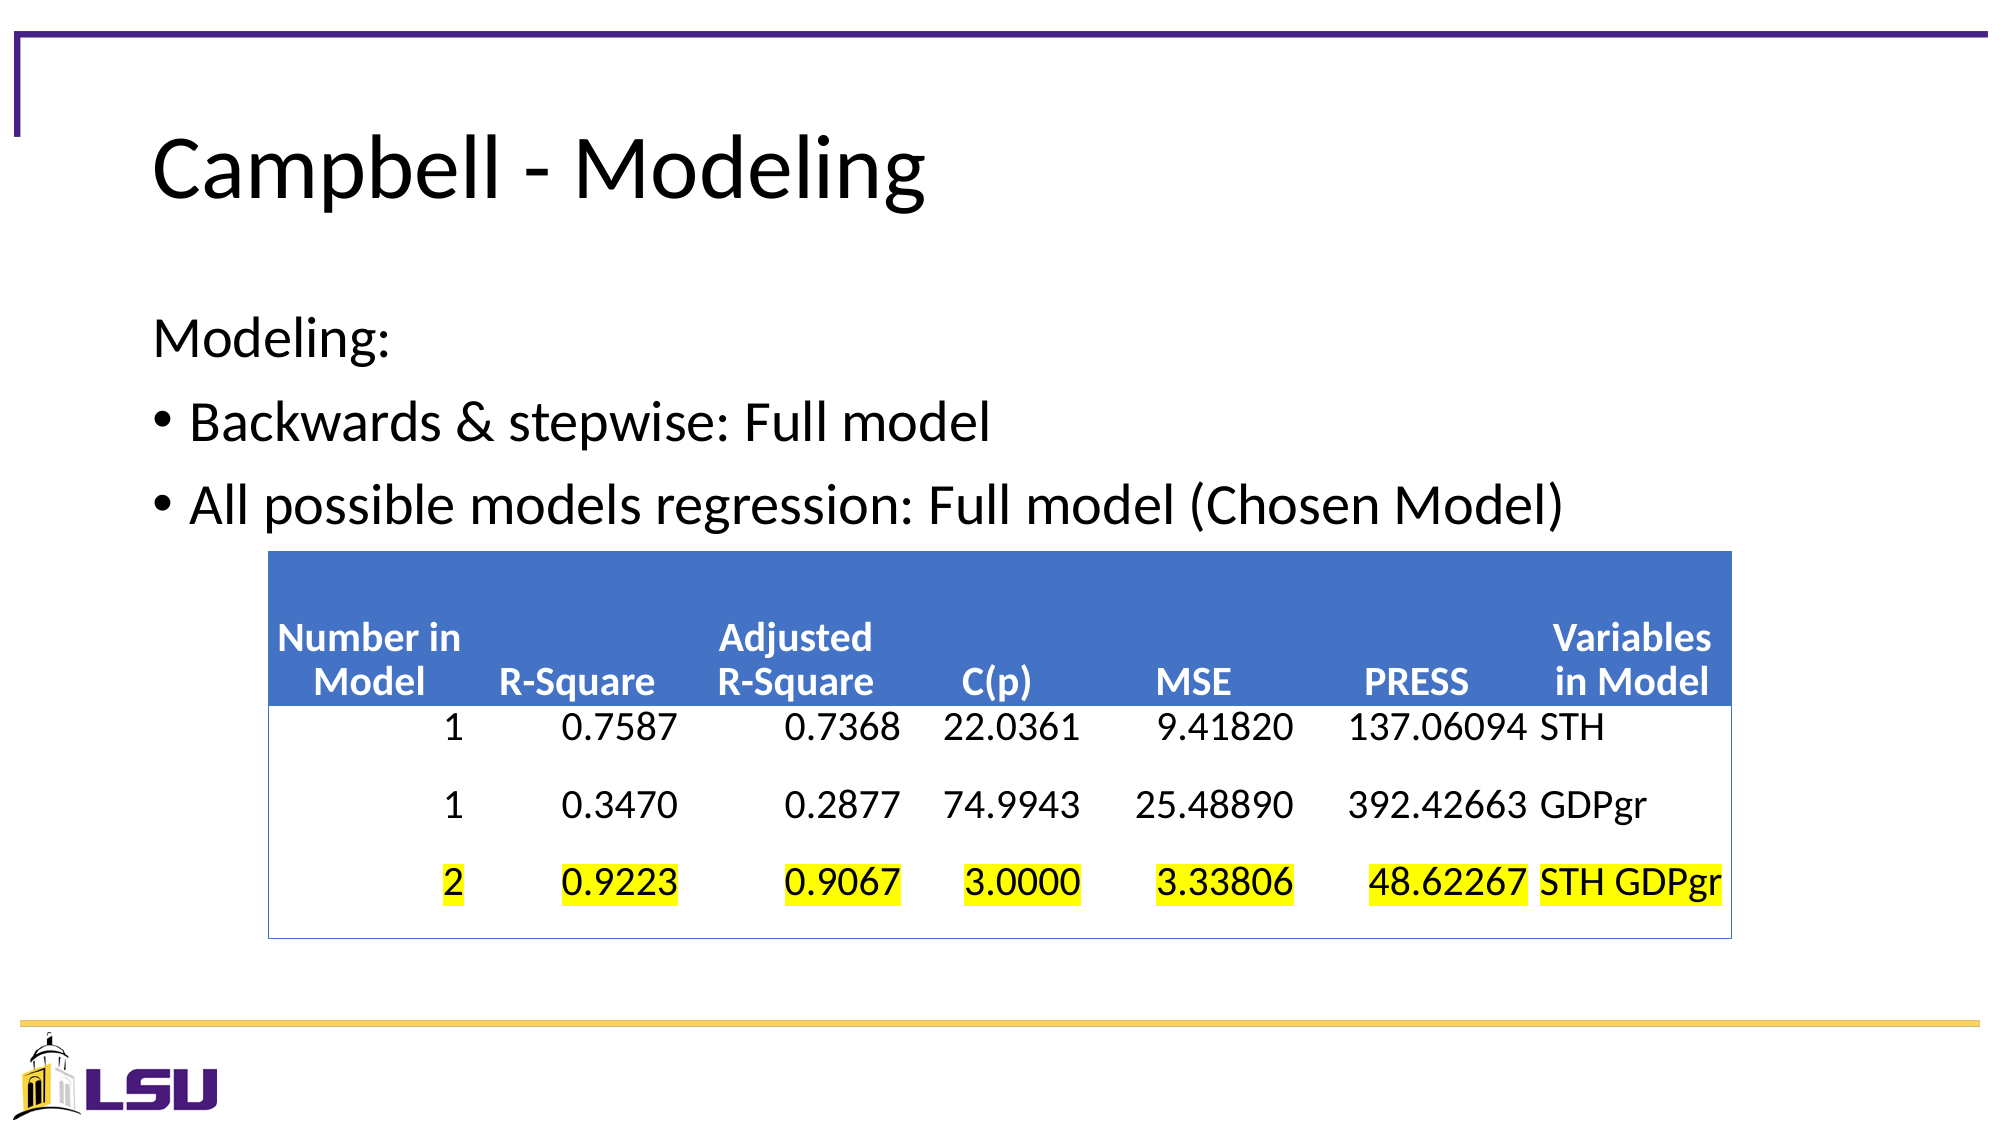

# Campbell - Modeling
Modeling:
Backwards & stepwise: Full model
All possible models regression: Full model (Chosen Model)

| Number in Model | R-Square | Adjusted R-Square | C(p) | MSE | PRESS | Variables in Model |
| --- | --- | --- | --- | --- | --- | --- |
| 1 | 0.7587 | 0.7368 | 22.0361 | 9.41820 | 137.06094 | STH |
| 1 | 0.3470 | 0.2877 | 74.9943 | 25.48890 | 392.42663 | GDPgr |
| 2 | 0.9223 | 0.9067 | 3.0000 | 3.33806 | 48.62267 | STH GDPgr |